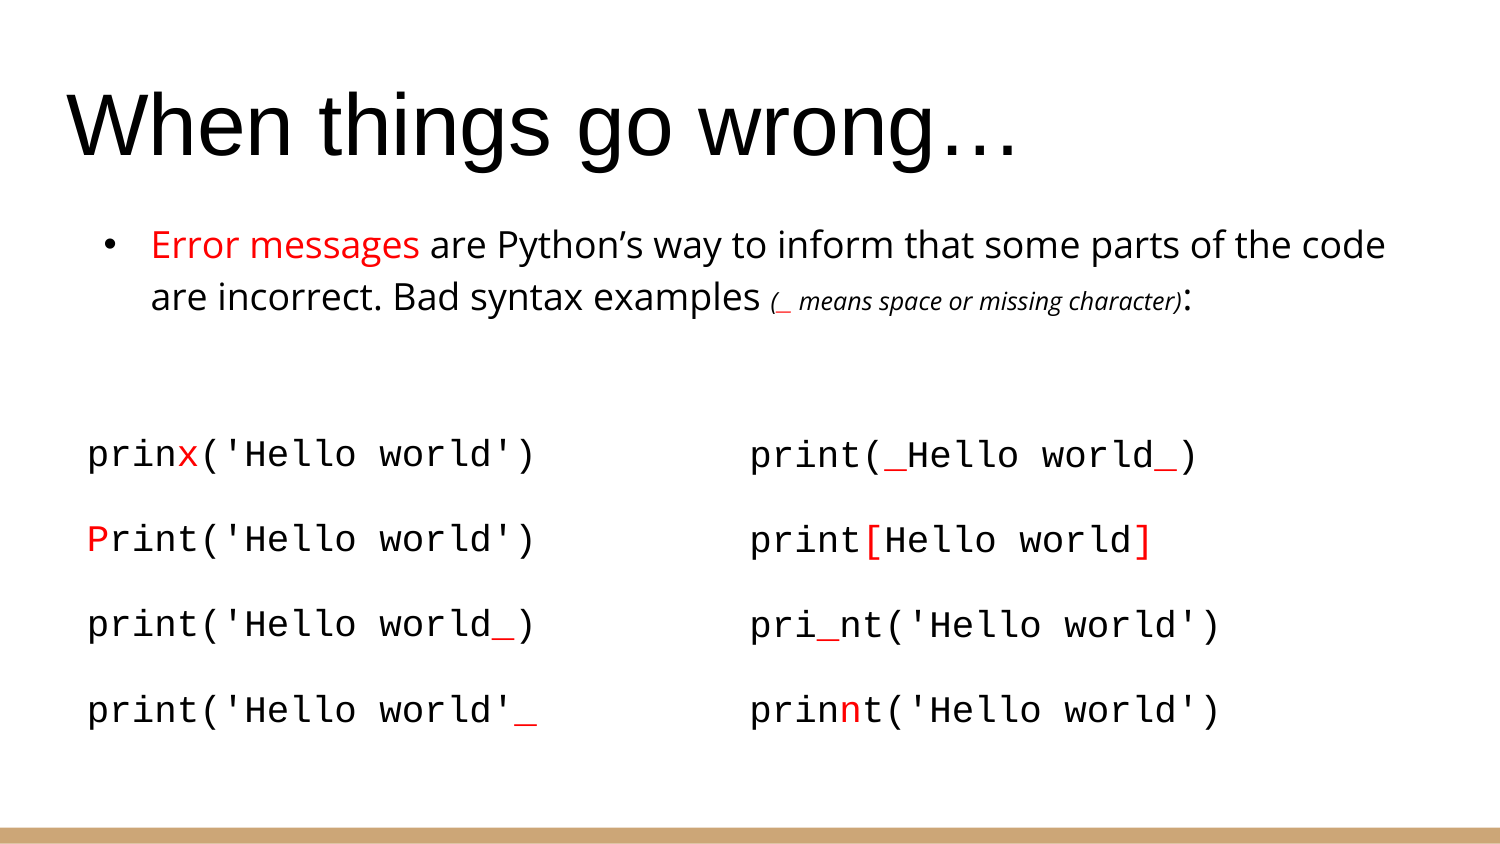

# When things go wrong…
Error messages are Python’s way to inform that some parts of the code are incorrect. Bad syntax examples (_ means space or missing character):
prinx('Hello world')
Print('Hello world')
print('Hello world_)
print('Hello world'_

print(_Hello world_)
print[Hello world]
pri_nt('Hello world')
prinnt('Hello world')